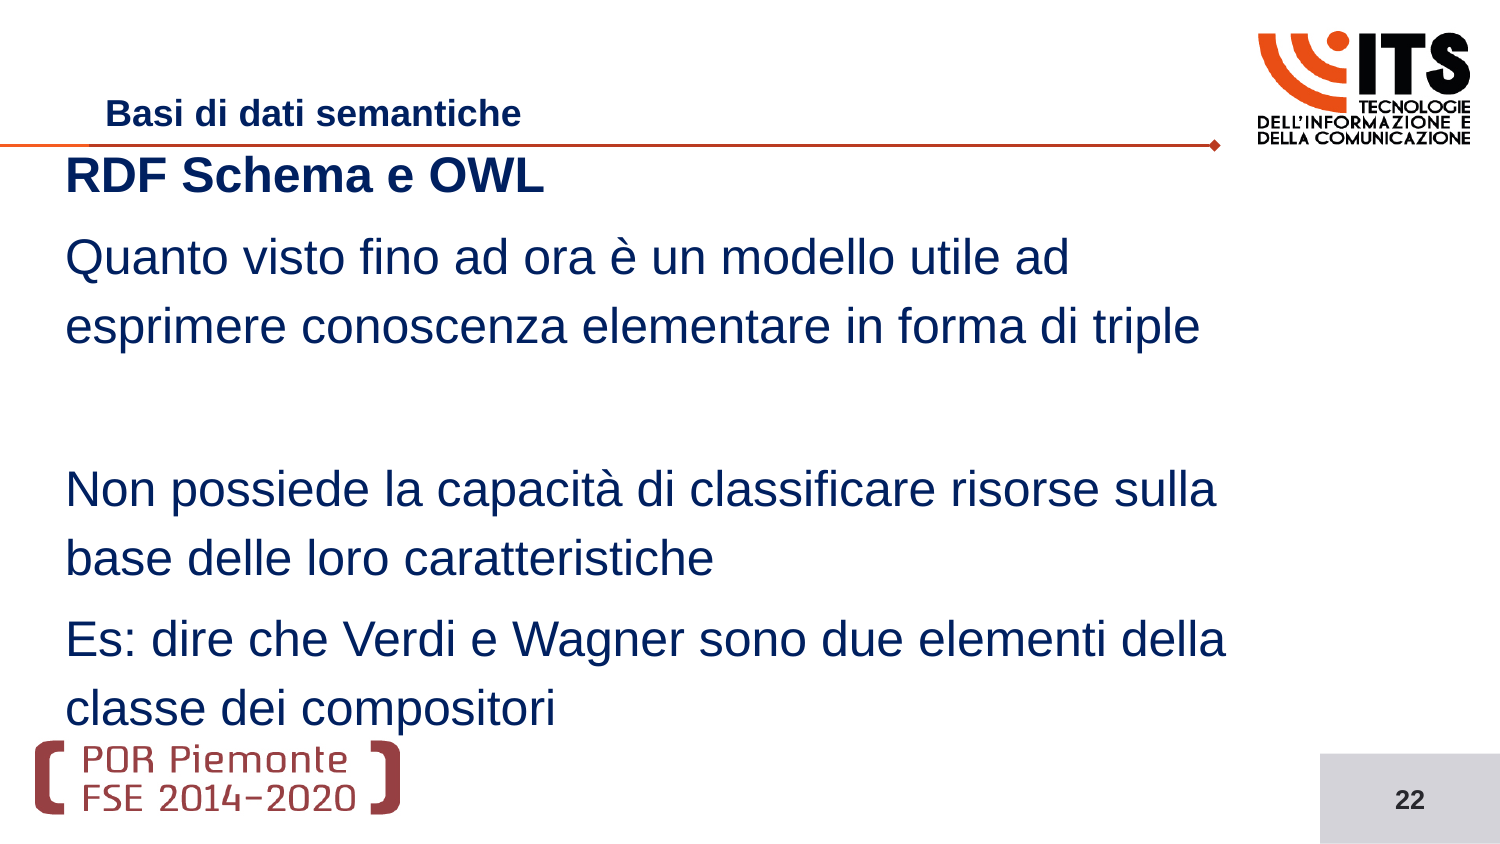

# Basi di dati semantiche
RDF Schema e OWL
Quanto visto fino ad ora è un modello utile ad esprimere conoscenza elementare in forma di triple

Non possiede la capacità di classificare risorse sulla base delle loro caratteristiche
Es: dire che Verdi e Wagner sono due elementi della classe dei compositori

22